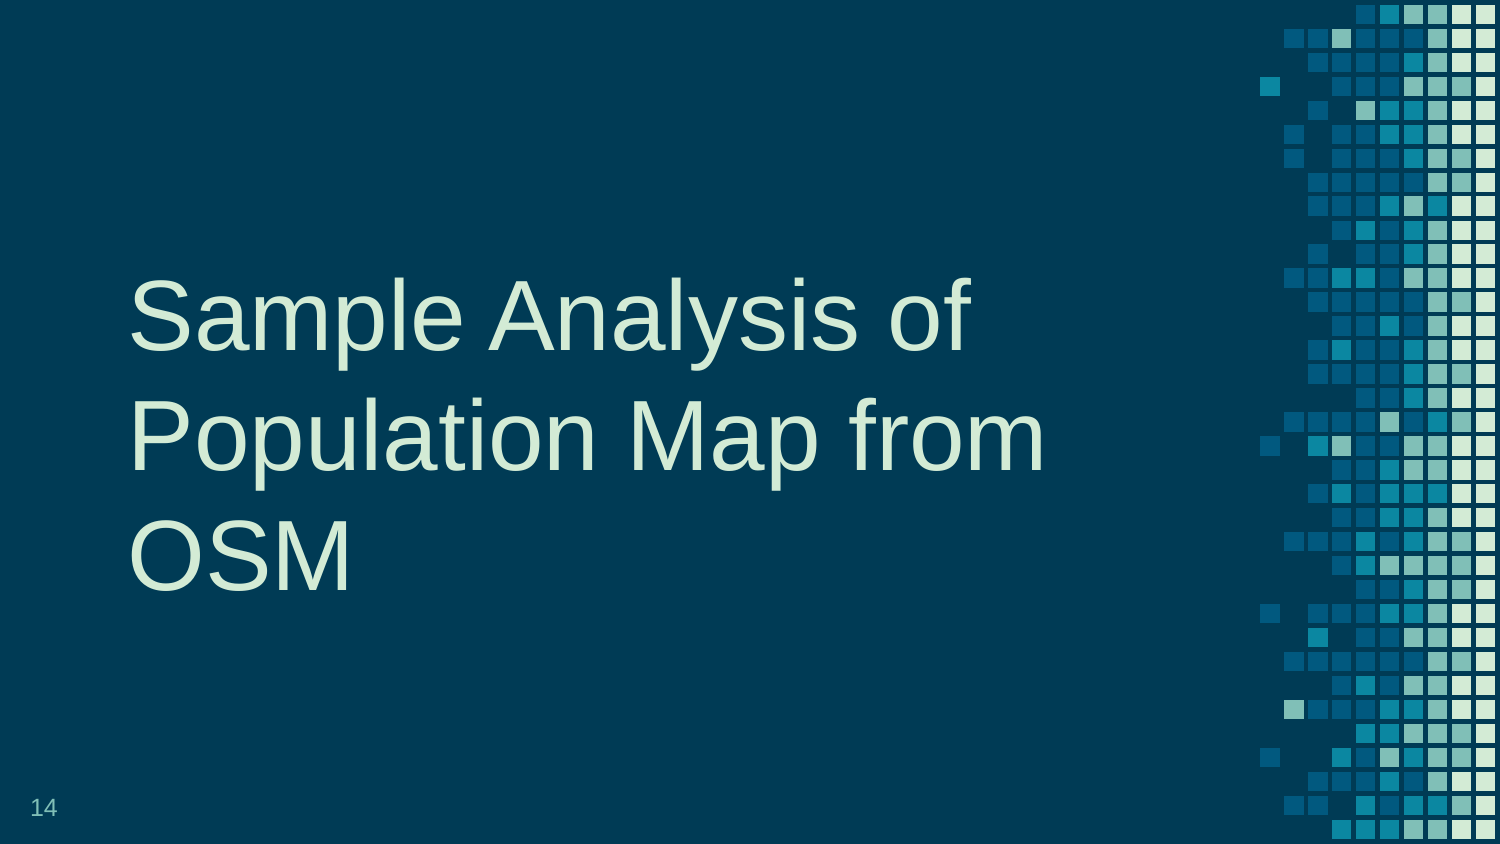

Sample Analysis of Population Map from OSM
14